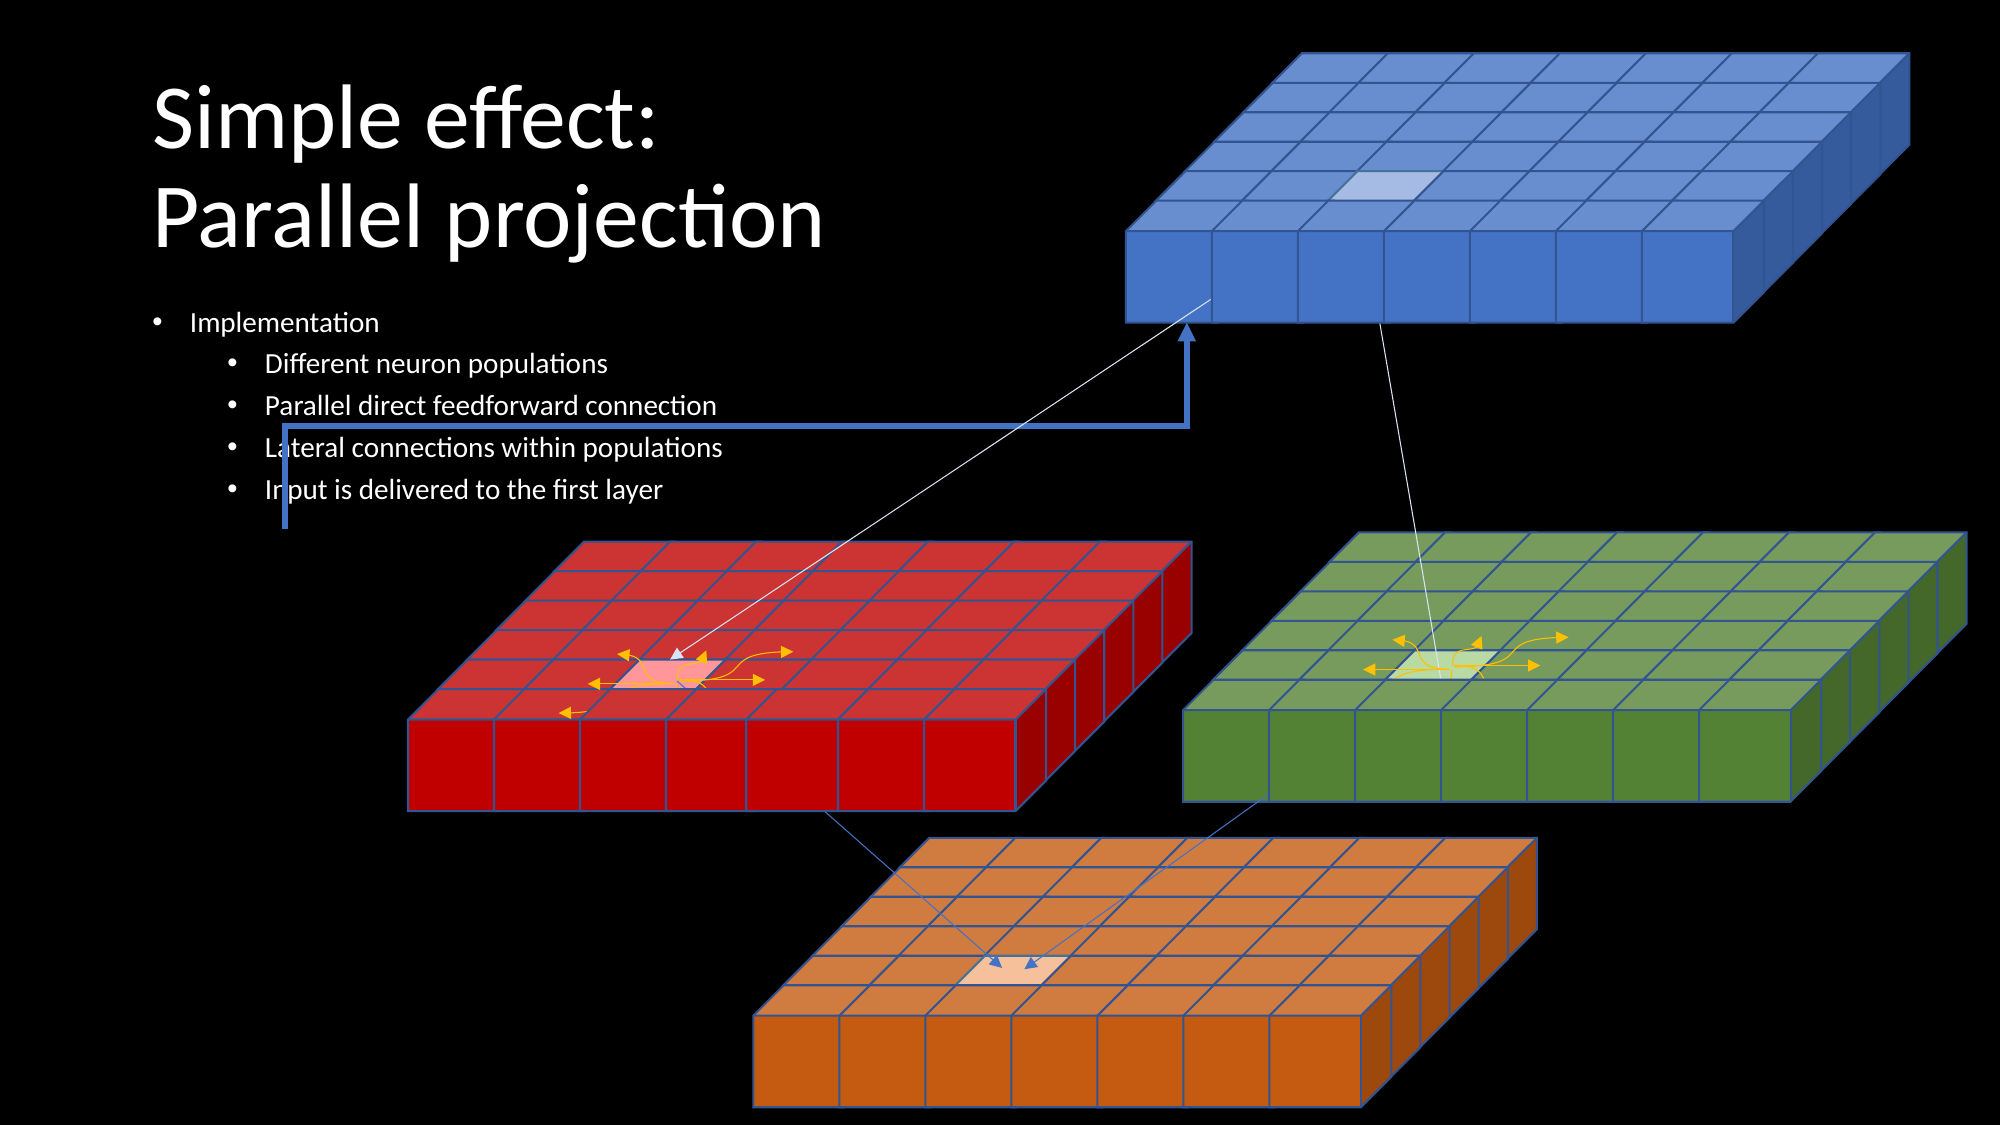

# Simple effect: Parallel projection

Implementation
Different neuron populations
Parallel direct feedforward connection
Lateral connections within populations
Input is delivered to the first layer